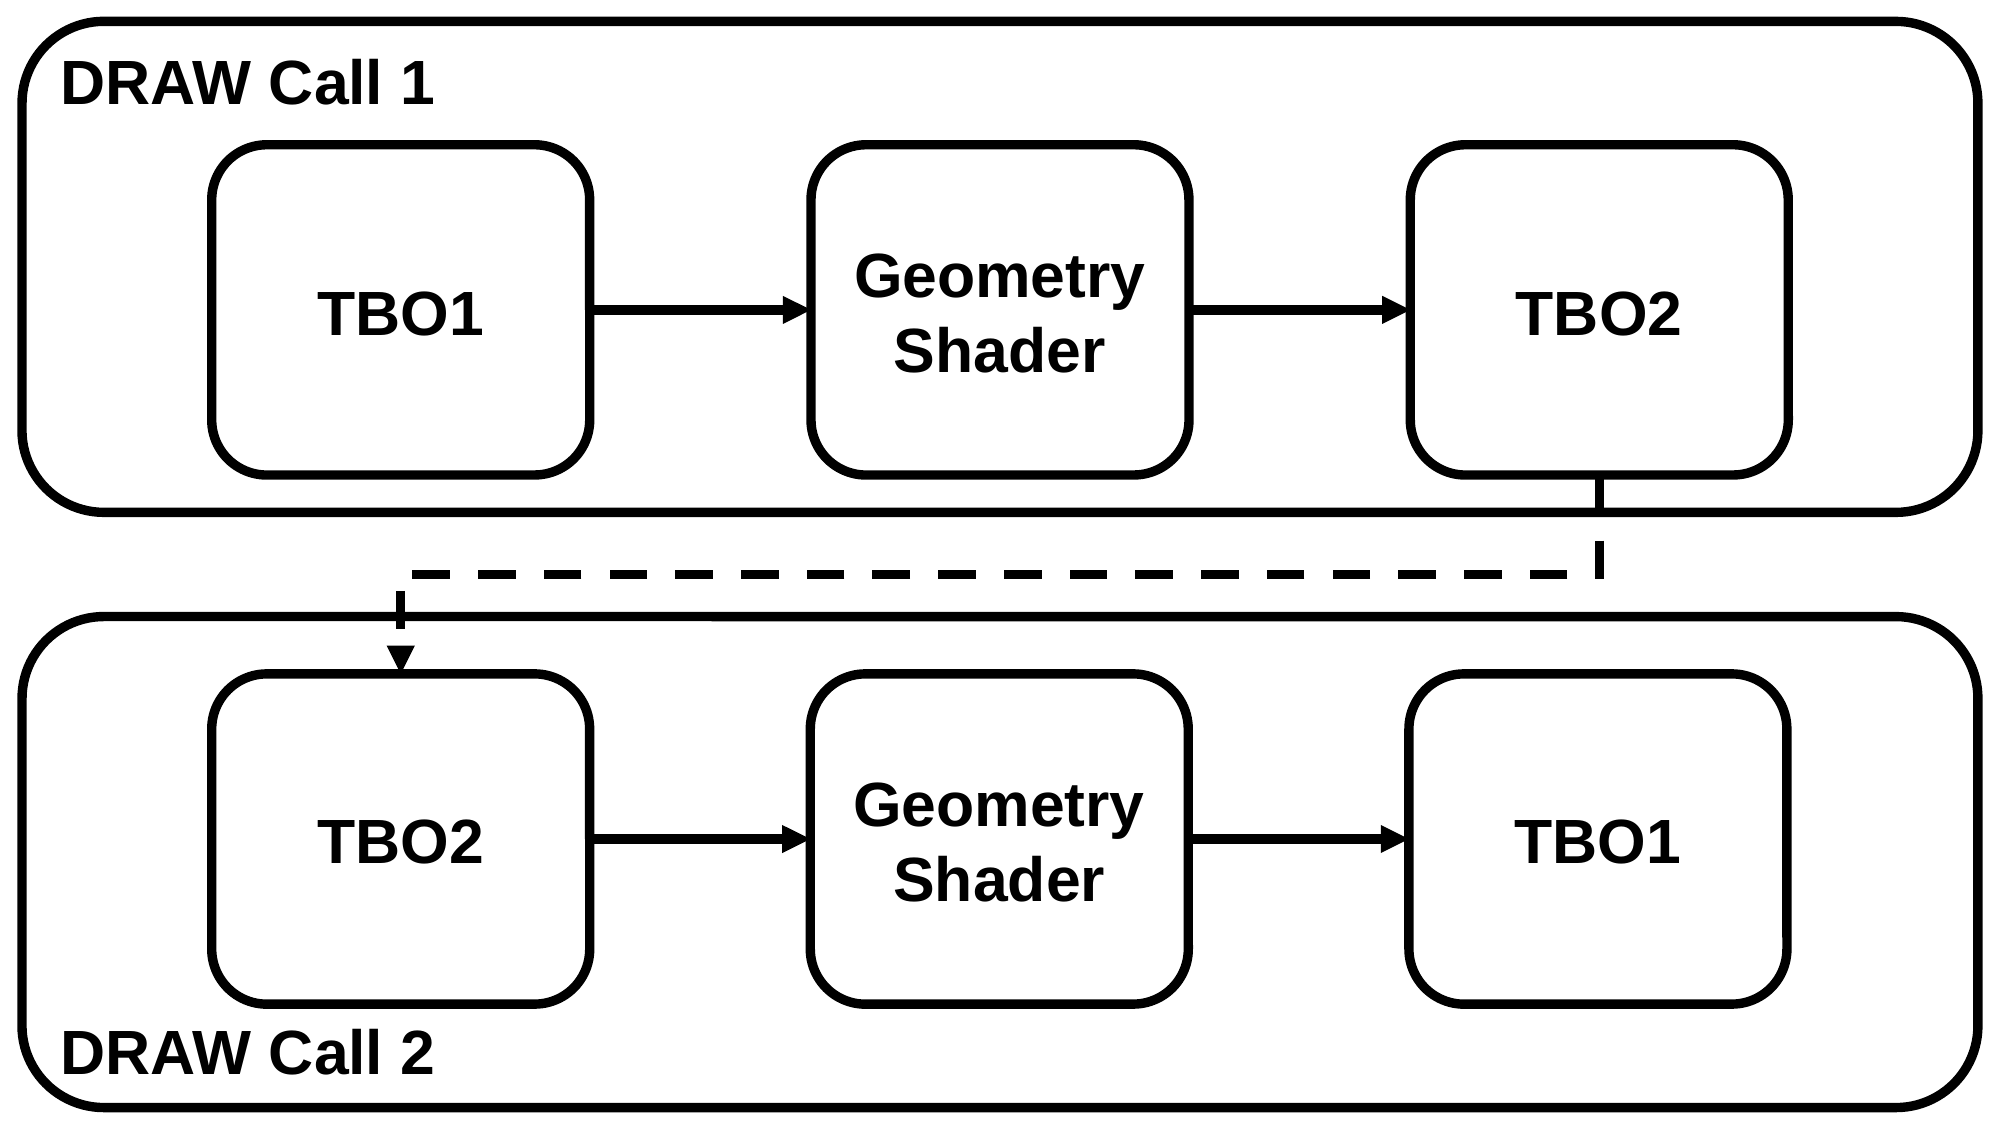

DRAW Call 1

TBO1
Geometry Shader
TBO2

DRAW Call 2

TBO2
Geometry Shader
TBO1